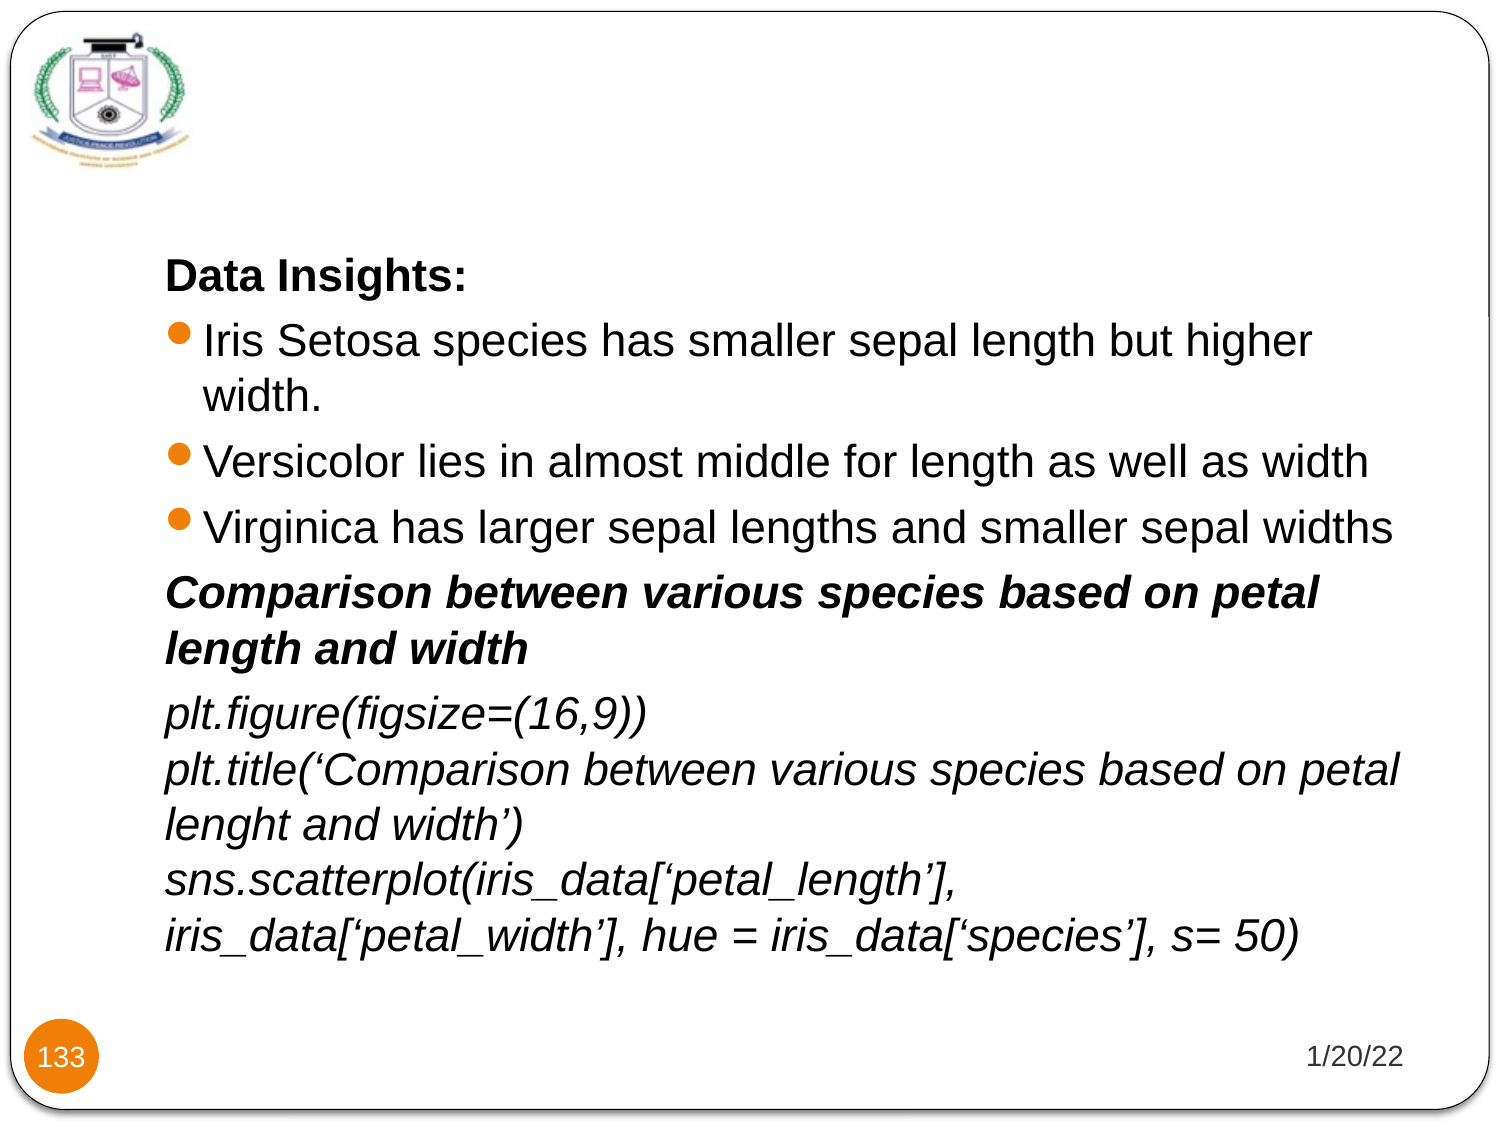

#
Data Insights:
Iris Setosa species has smaller sepal length but higher width.
Versicolor lies in almost middle for length as well as width
Virginica has larger sepal lengths and smaller sepal widths
Comparison between various species based on petal length and width
plt.figure(figsize=(16,9))
plt.title(‘Comparison between various species based on petal lenght and width’)
sns.scatterplot(iris_data[‘petal_length’], iris_data[‘petal_width’], hue = iris_data[‘species’], s= 50)

1/20/22
133